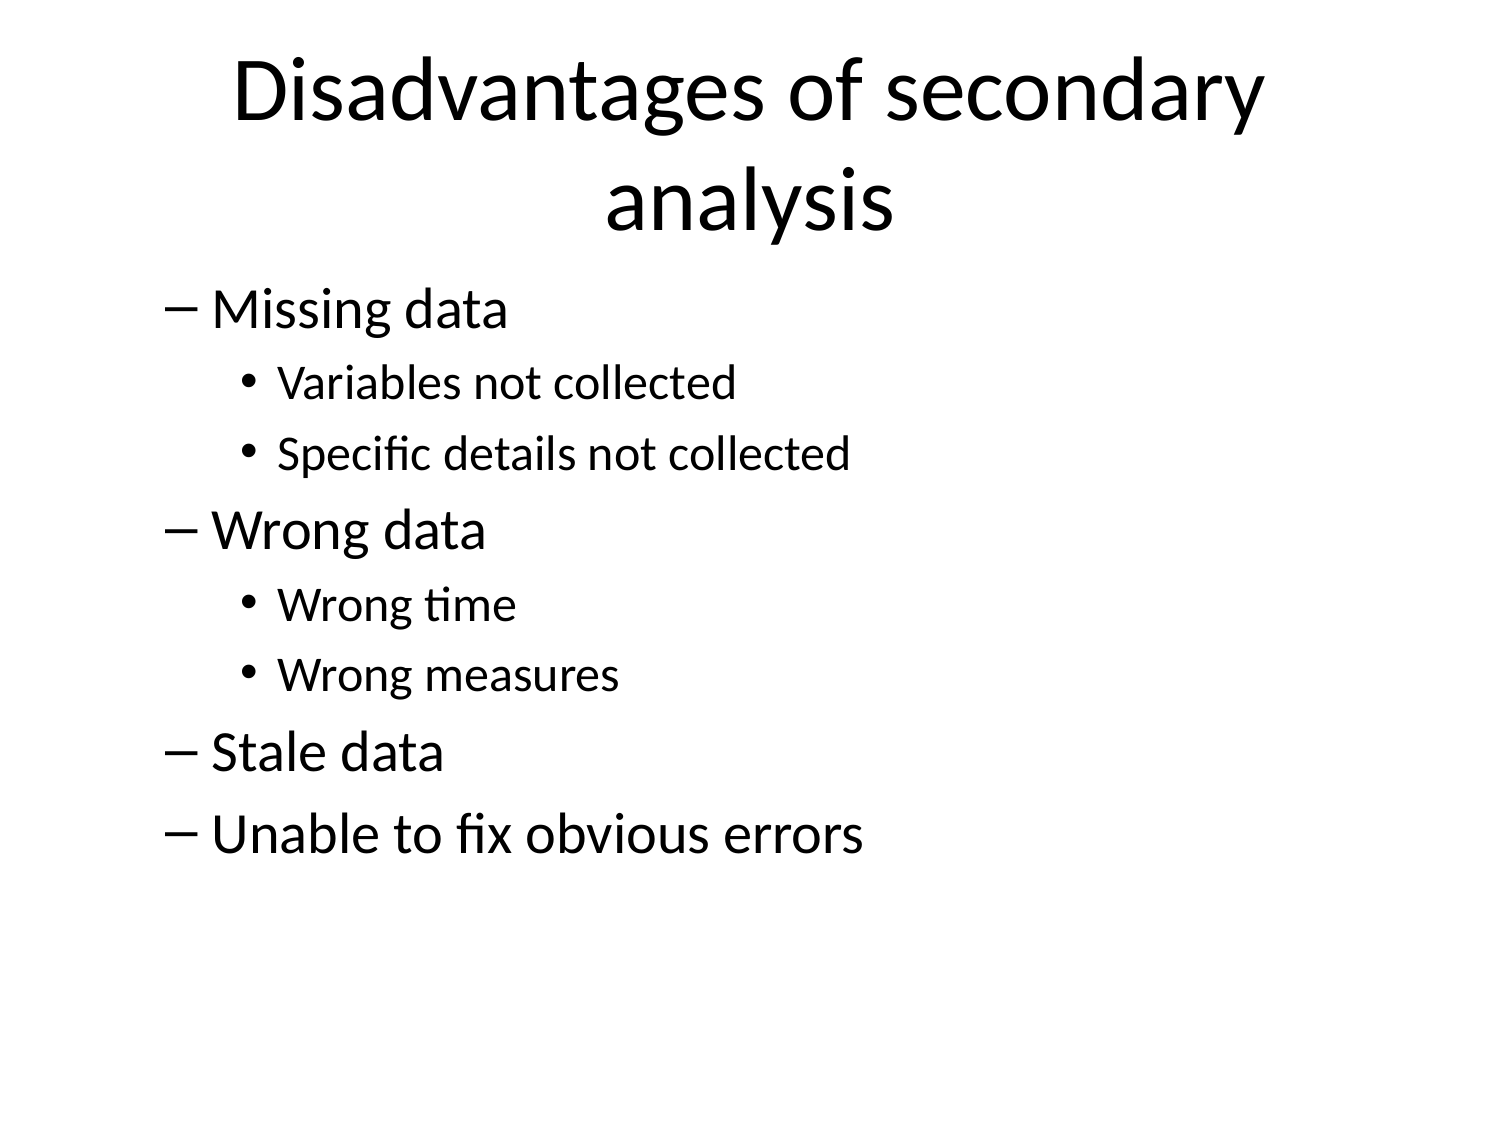

# Disadvantages of secondary analysis
Missing data
Variables not collected
Specific details not collected
Wrong data
Wrong time
Wrong measures
Stale data
Unable to fix obvious errors